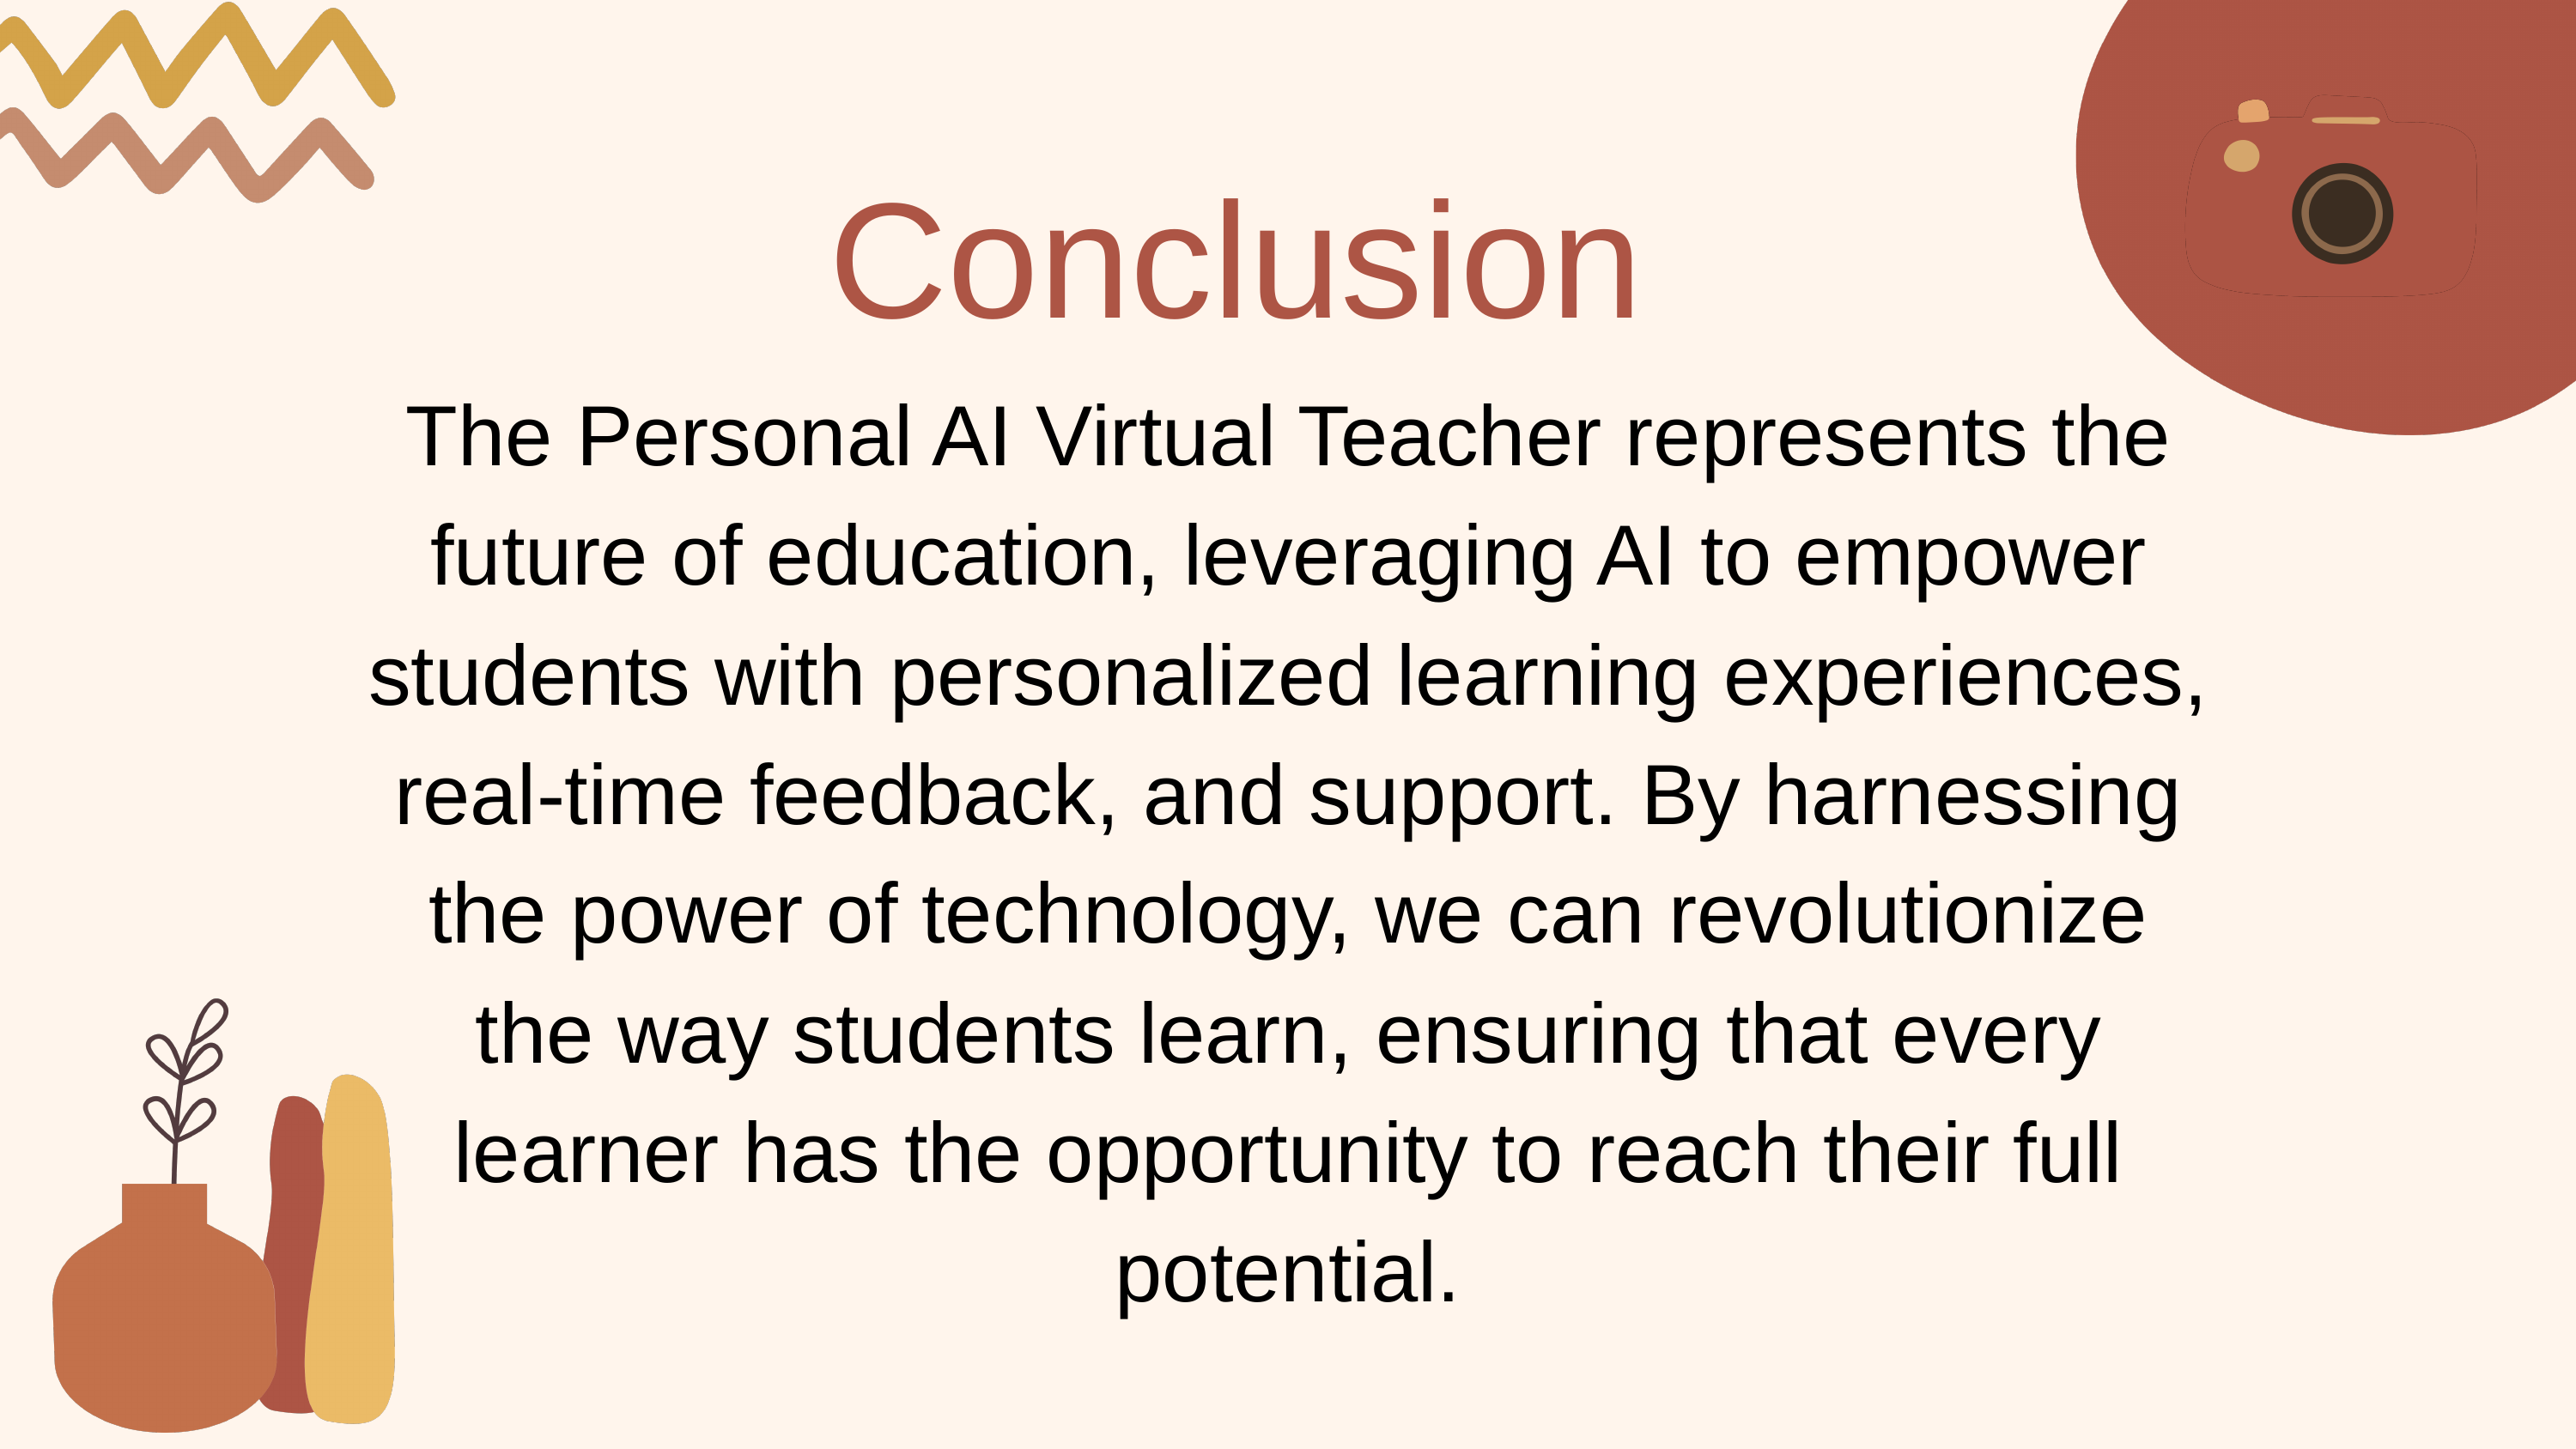

Conclusion
The Personal AI Virtual Teacher represents the future of education, leveraging AI to empower students with personalized learning experiences, real-time feedback, and support. By harnessing the power of technology, we can revolutionize the way students learn, ensuring that every learner has the opportunity to reach their full potential.